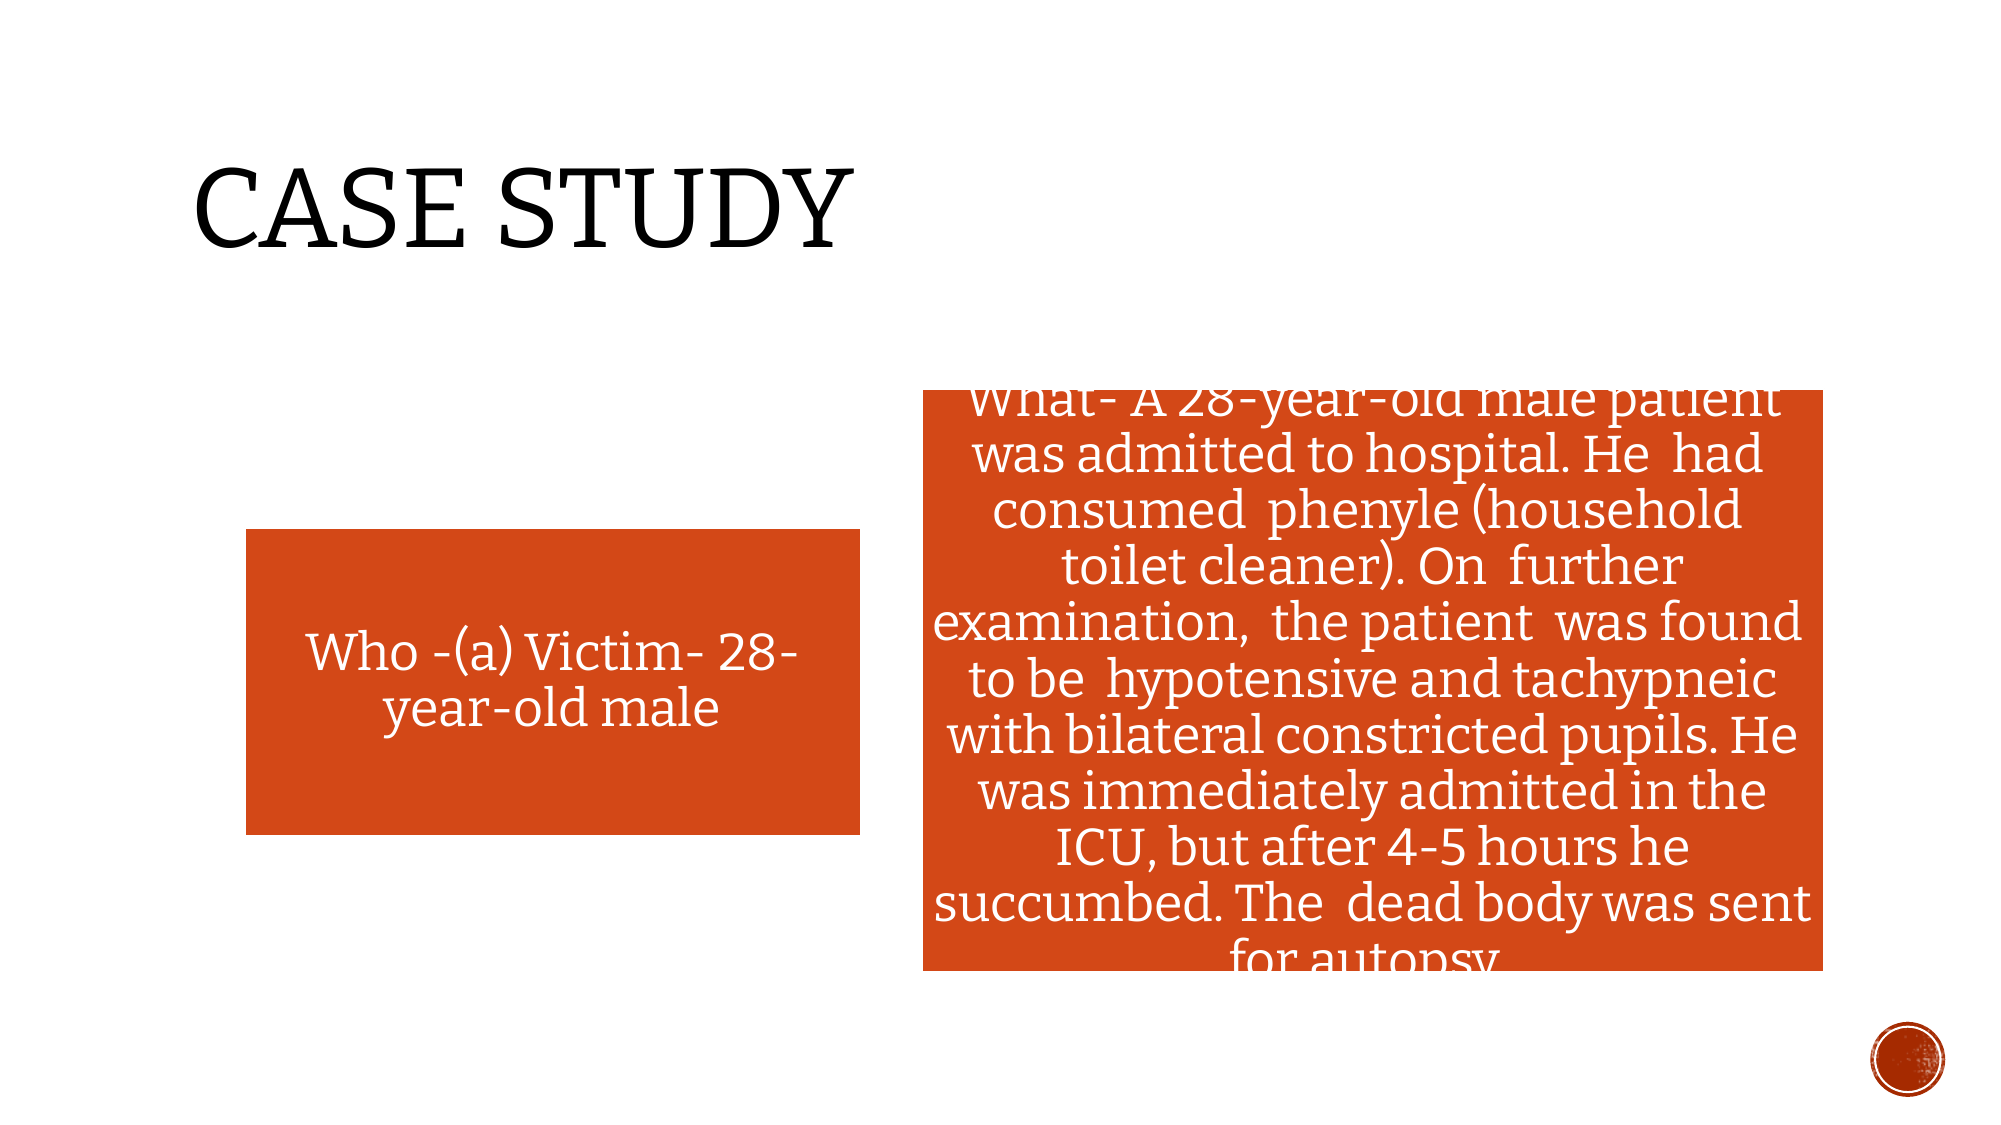

# CASE STUDY
Who -(a) Victim- 28-year-old male
What- A 28-year-old male patient was admitted to hospital. He  had  consumed  phenyle (household  toilet cleaner). On  further examination,  the patient  was found  to be  hypotensive and tachypneic with bilateral constricted pupils. He was immediately admitted in the ICU, but after 4-5 hours he succumbed. The  dead body was sent for autopsy.